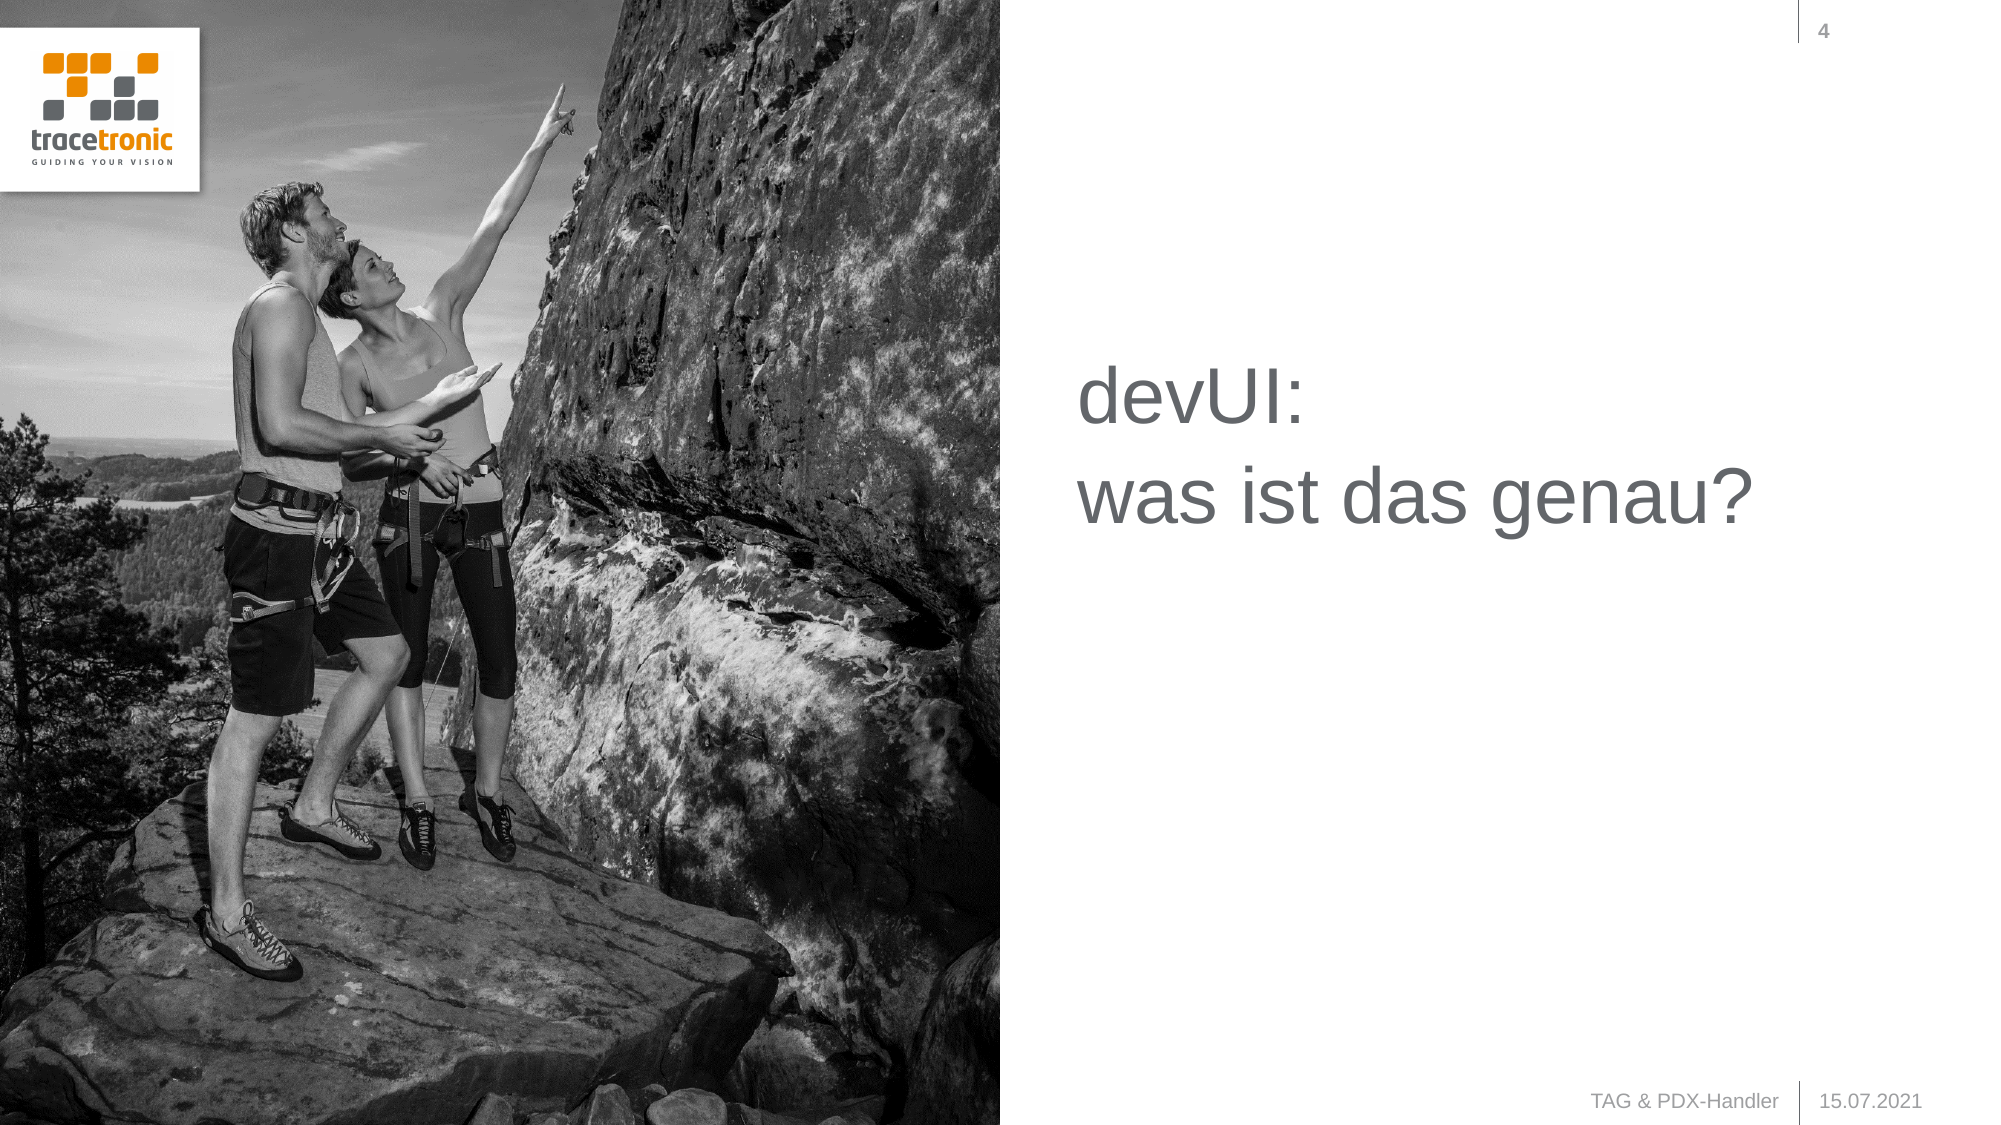

4
# devUI: was ist das genau?

TAG & PDX-Handler
15.07.2021